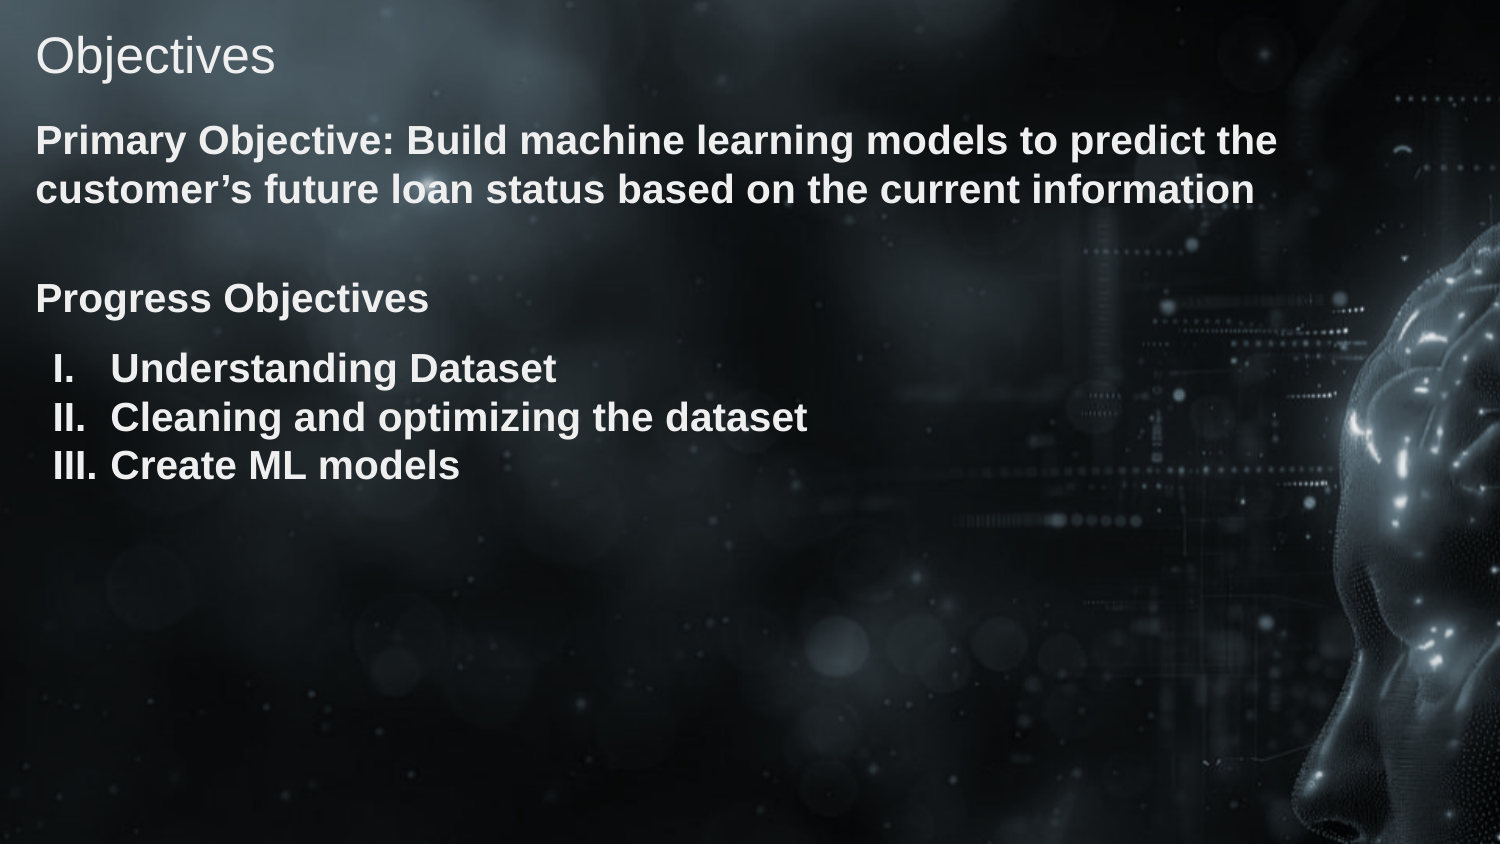

Objectives
Primary Objective: Build machine learning models to predict the customer’s future loan status based on the current information
Progress Objectives
Understanding Dataset
Cleaning and optimizing the dataset
Create ML models